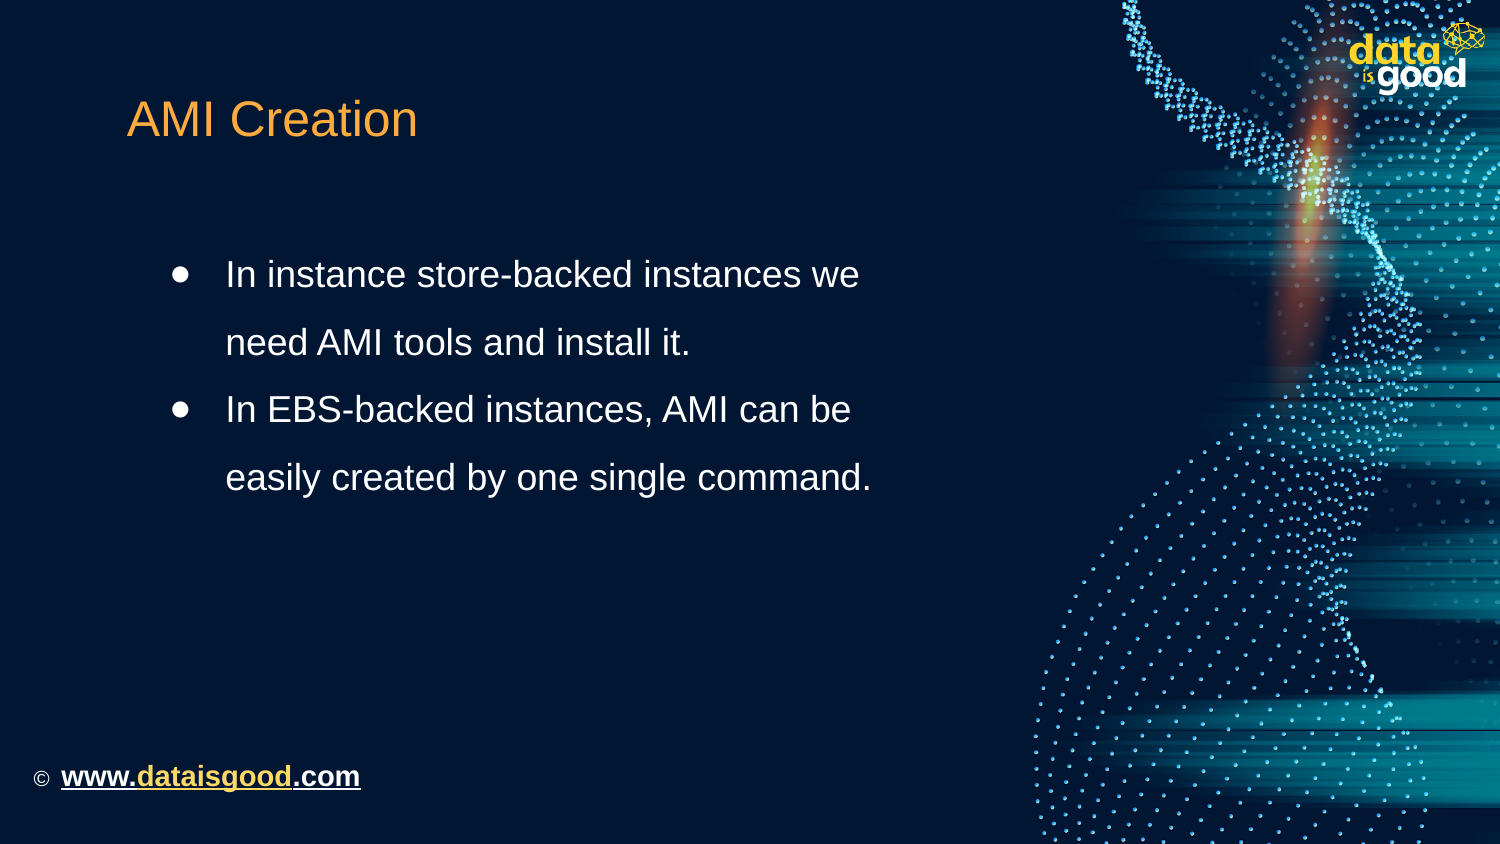

# AMI Creation
In instance store-backed instances we need AMI tools and install it.
In EBS-backed instances, AMI can be easily created by one single command.